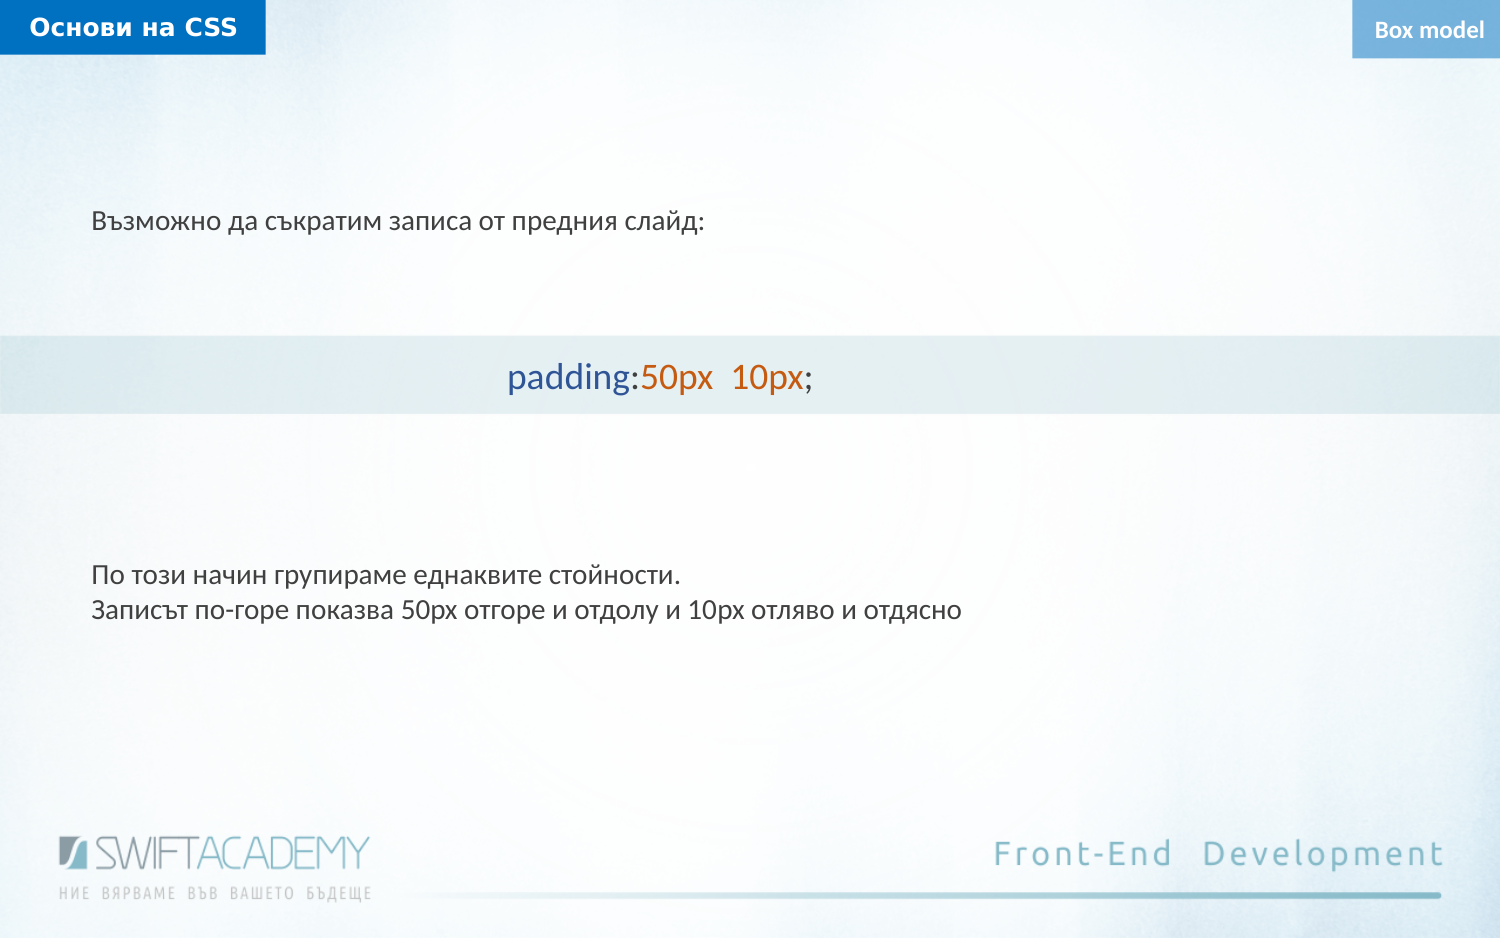

Основи на CSS
Box model
Възможно да съкратим записа от предния слайд:

padding:50px  10px;
По този начин групираме еднаквите стойности.
Записът по-горе показва 50px отгоре и отдолу и 10px отляво и отдясно